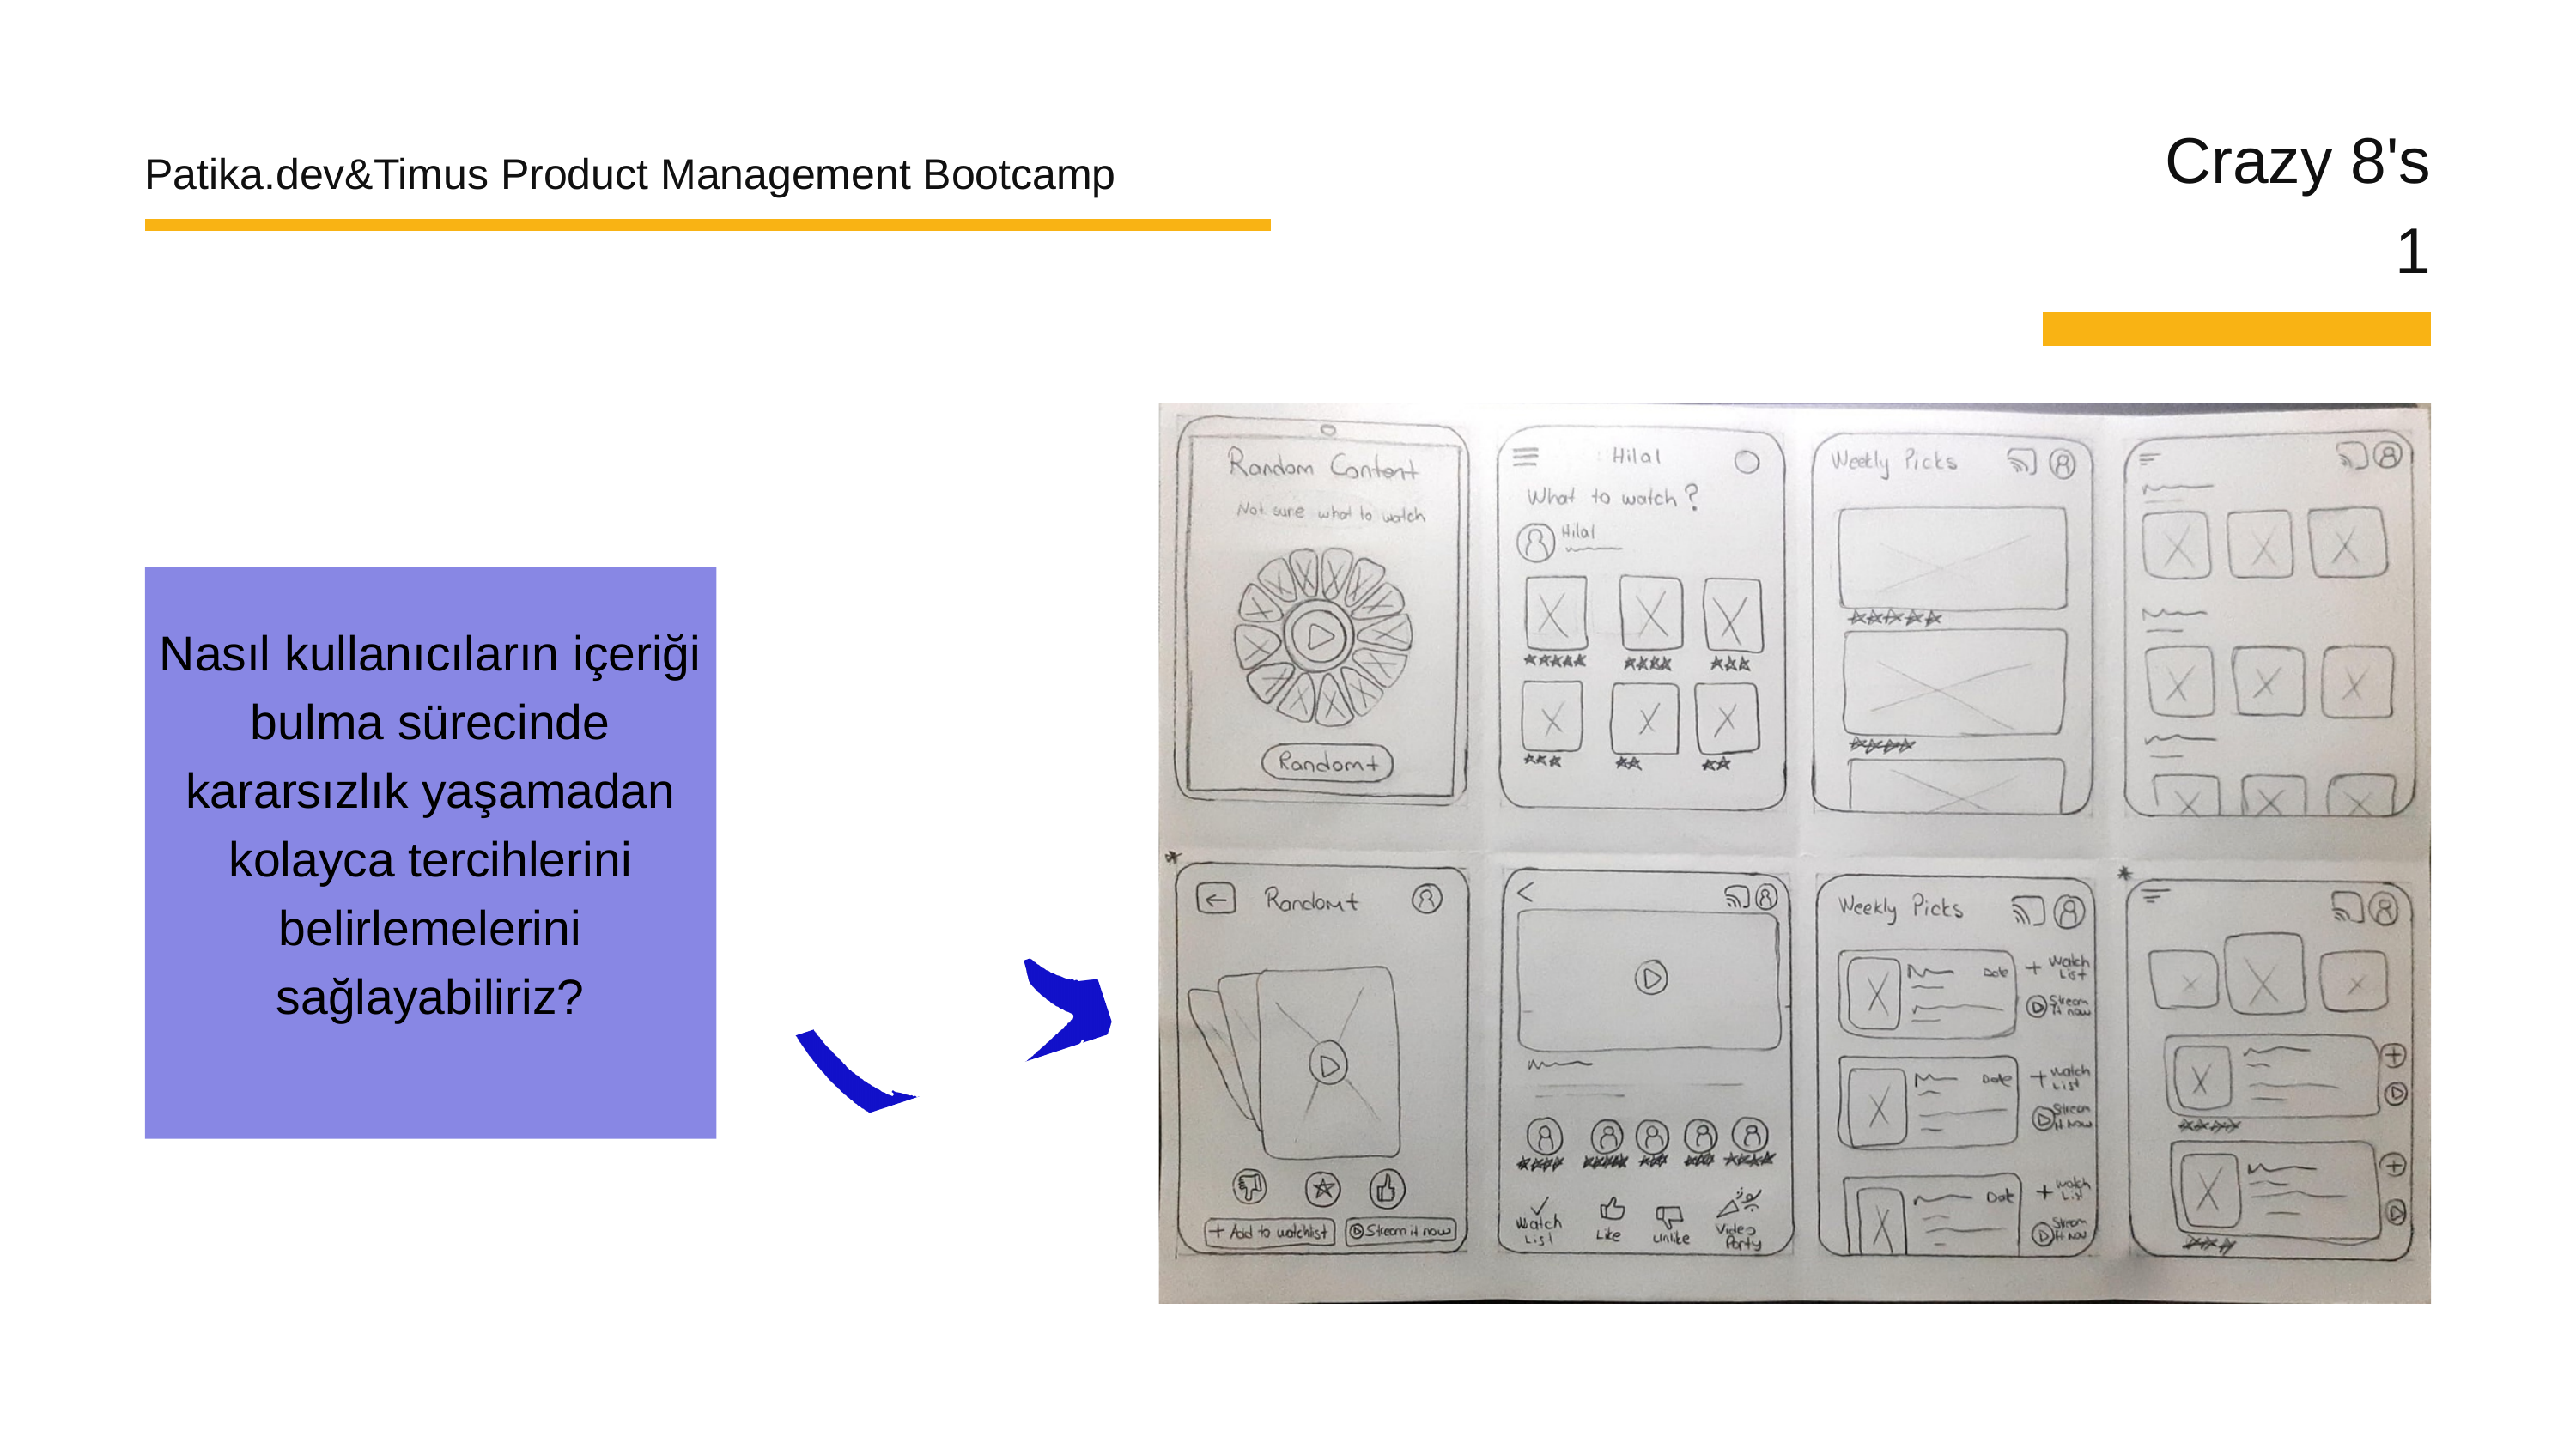

Crazy 8's
1
Patika.dev&Timus Product Management Bootcamp

Nasıl kullanıcıların içeriği bulma sürecinde kararsızlık yaşamadan kolayca tercihlerini belirlemelerini sağlayabiliriz?